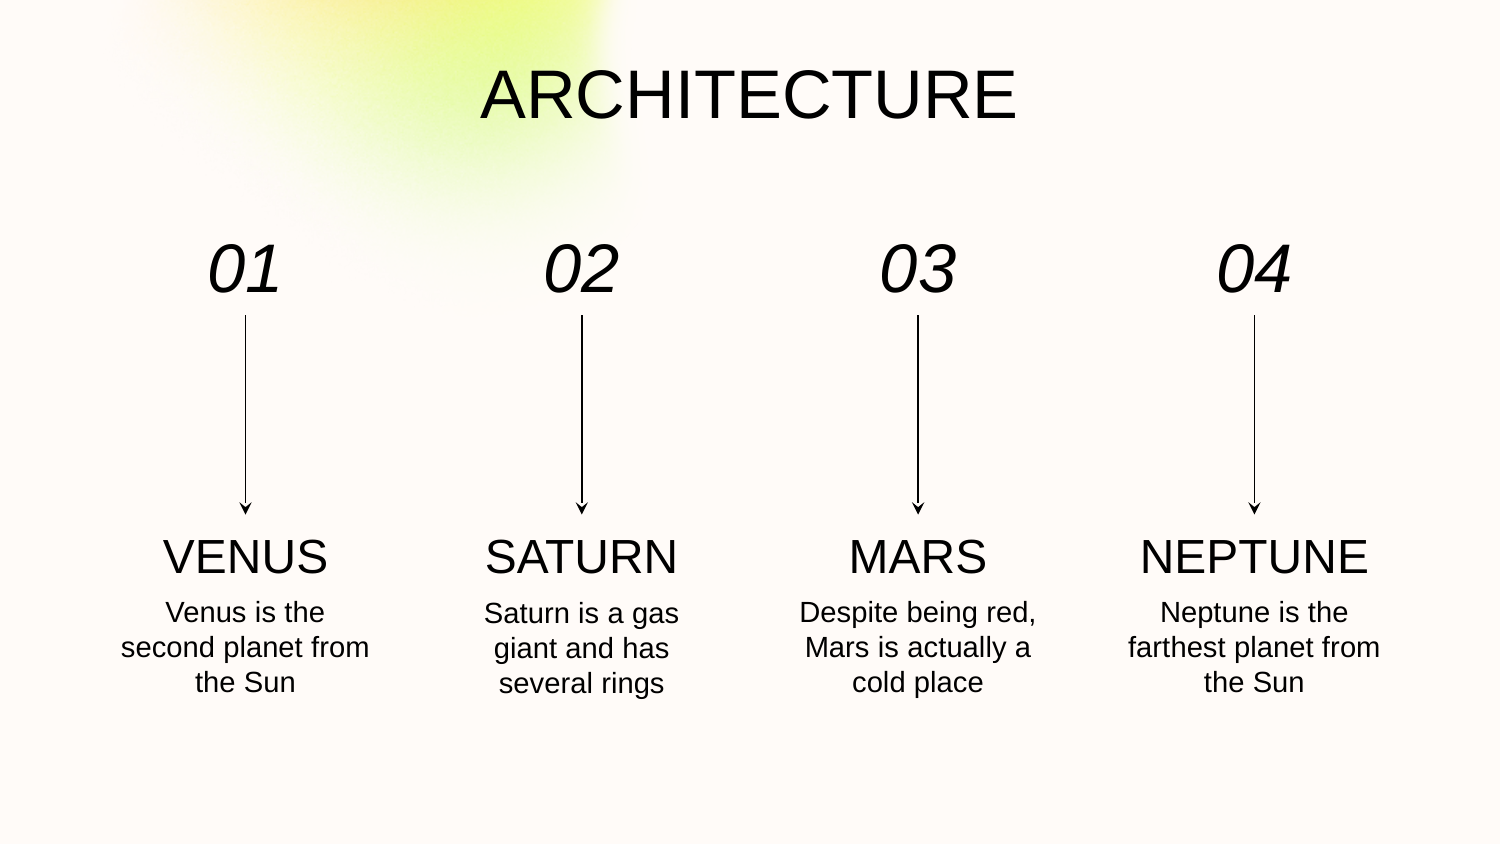

# ARCHITECTURE
01
02
03
04
VENUS
SATURN
MARS
NEPTUNE
Venus is the second planet from the Sun
Despite being red, Mars is actually a cold place
Neptune is the farthest planet from the Sun
Saturn is a gas giant and has several rings